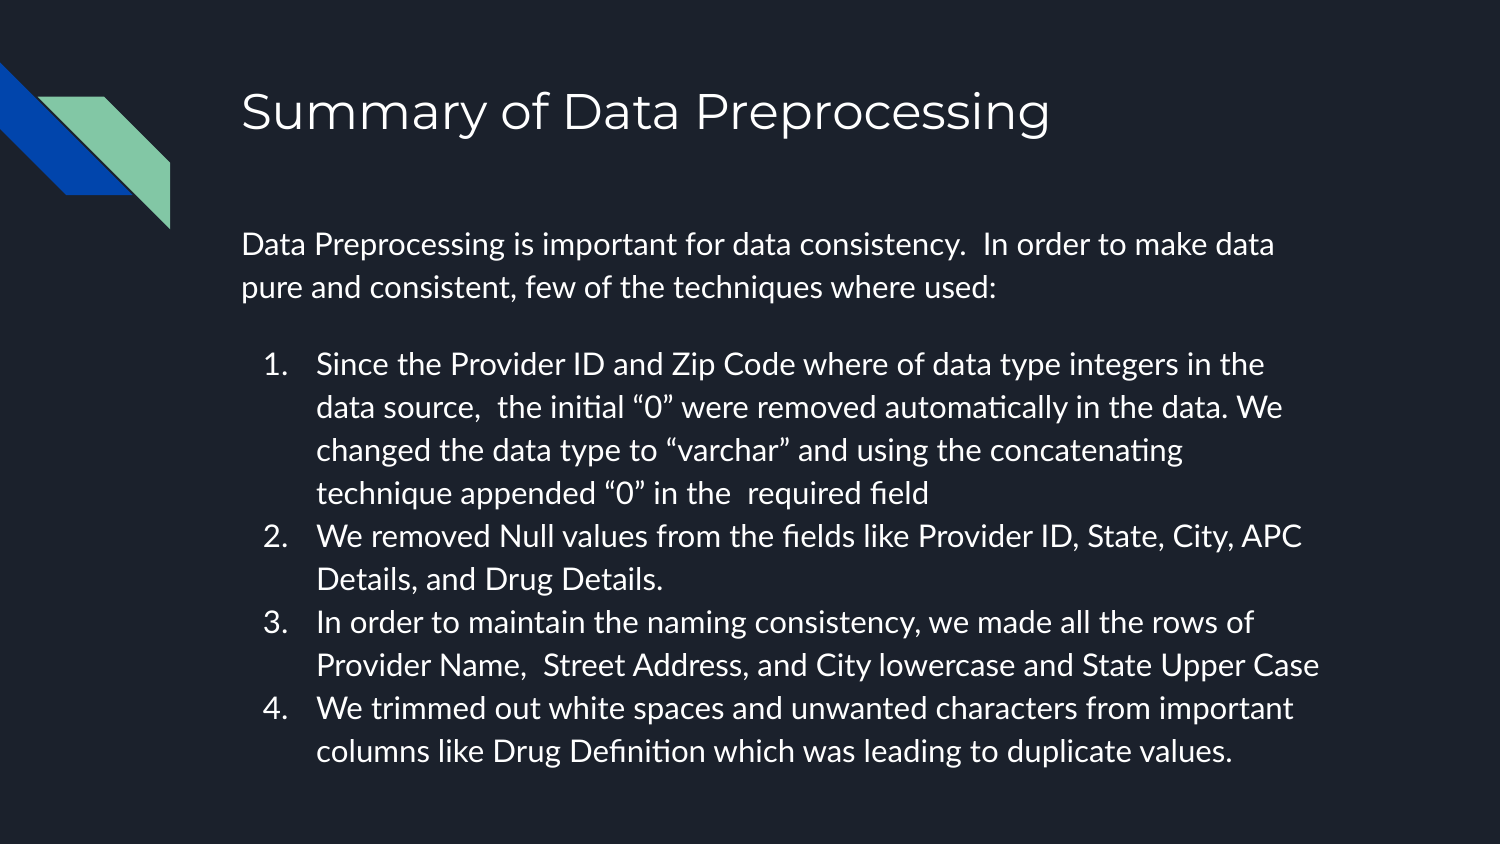

Summary of Data Preprocessing
Data Preprocessing is important for data consistency.  In order to make data pure and consistent, few of the techniques where used:
Since the Provider ID and Zip Code where of data type integers in the data source,  the initial “0” were removed automatically in the data. We changed the data type to “varchar” and using the concatenating technique appended “0” in the  required field
We removed Null values from the fields like Provider ID, State, City, APC Details, and Drug Details.
In order to maintain the naming consistency, we made all the rows of Provider Name,  Street Address, and City lowercase and State Upper Case
We trimmed out white spaces and unwanted characters from important columns like Drug Definition which was leading to duplicate values.